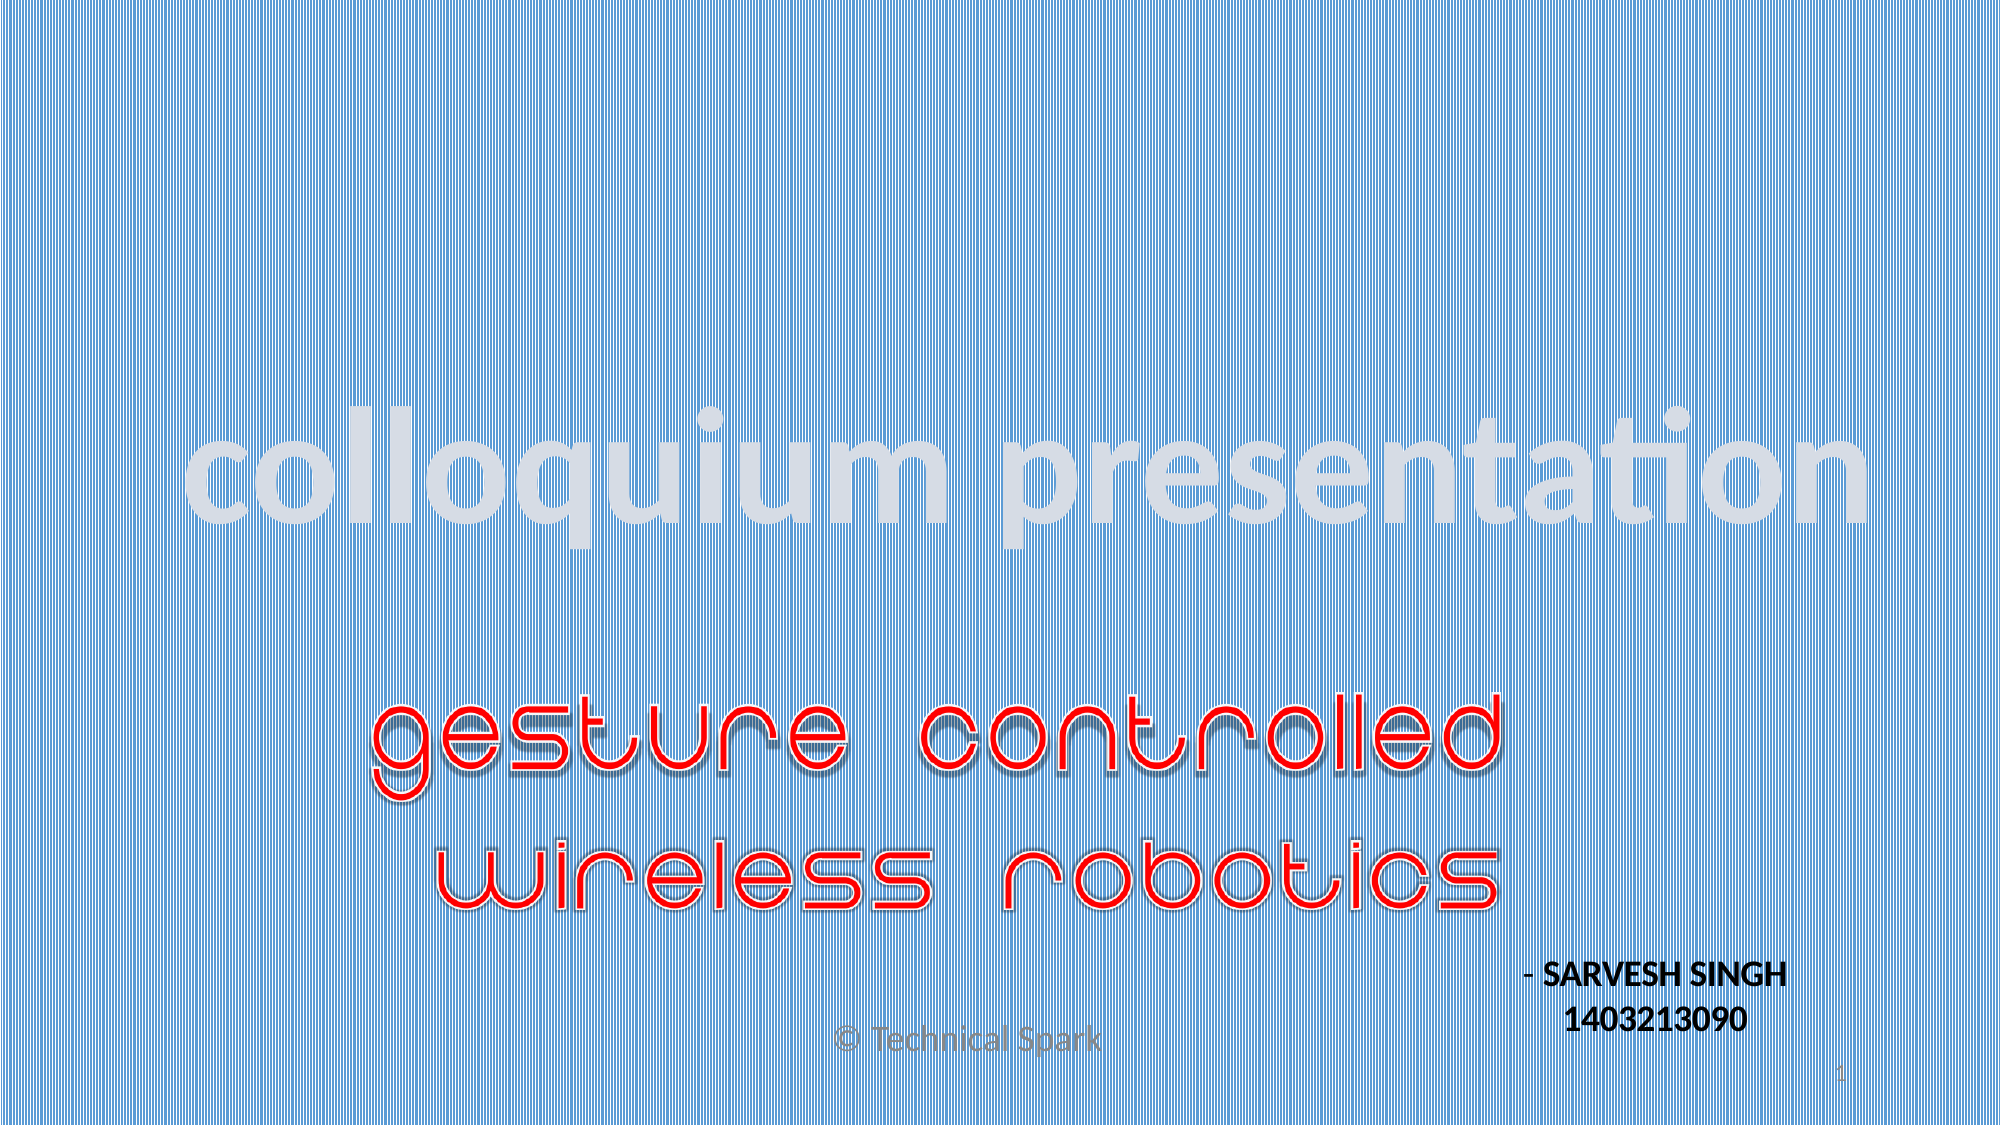

# colloquium presentation

- SARVESH SINGH
1403213090
© Technical Spark
1